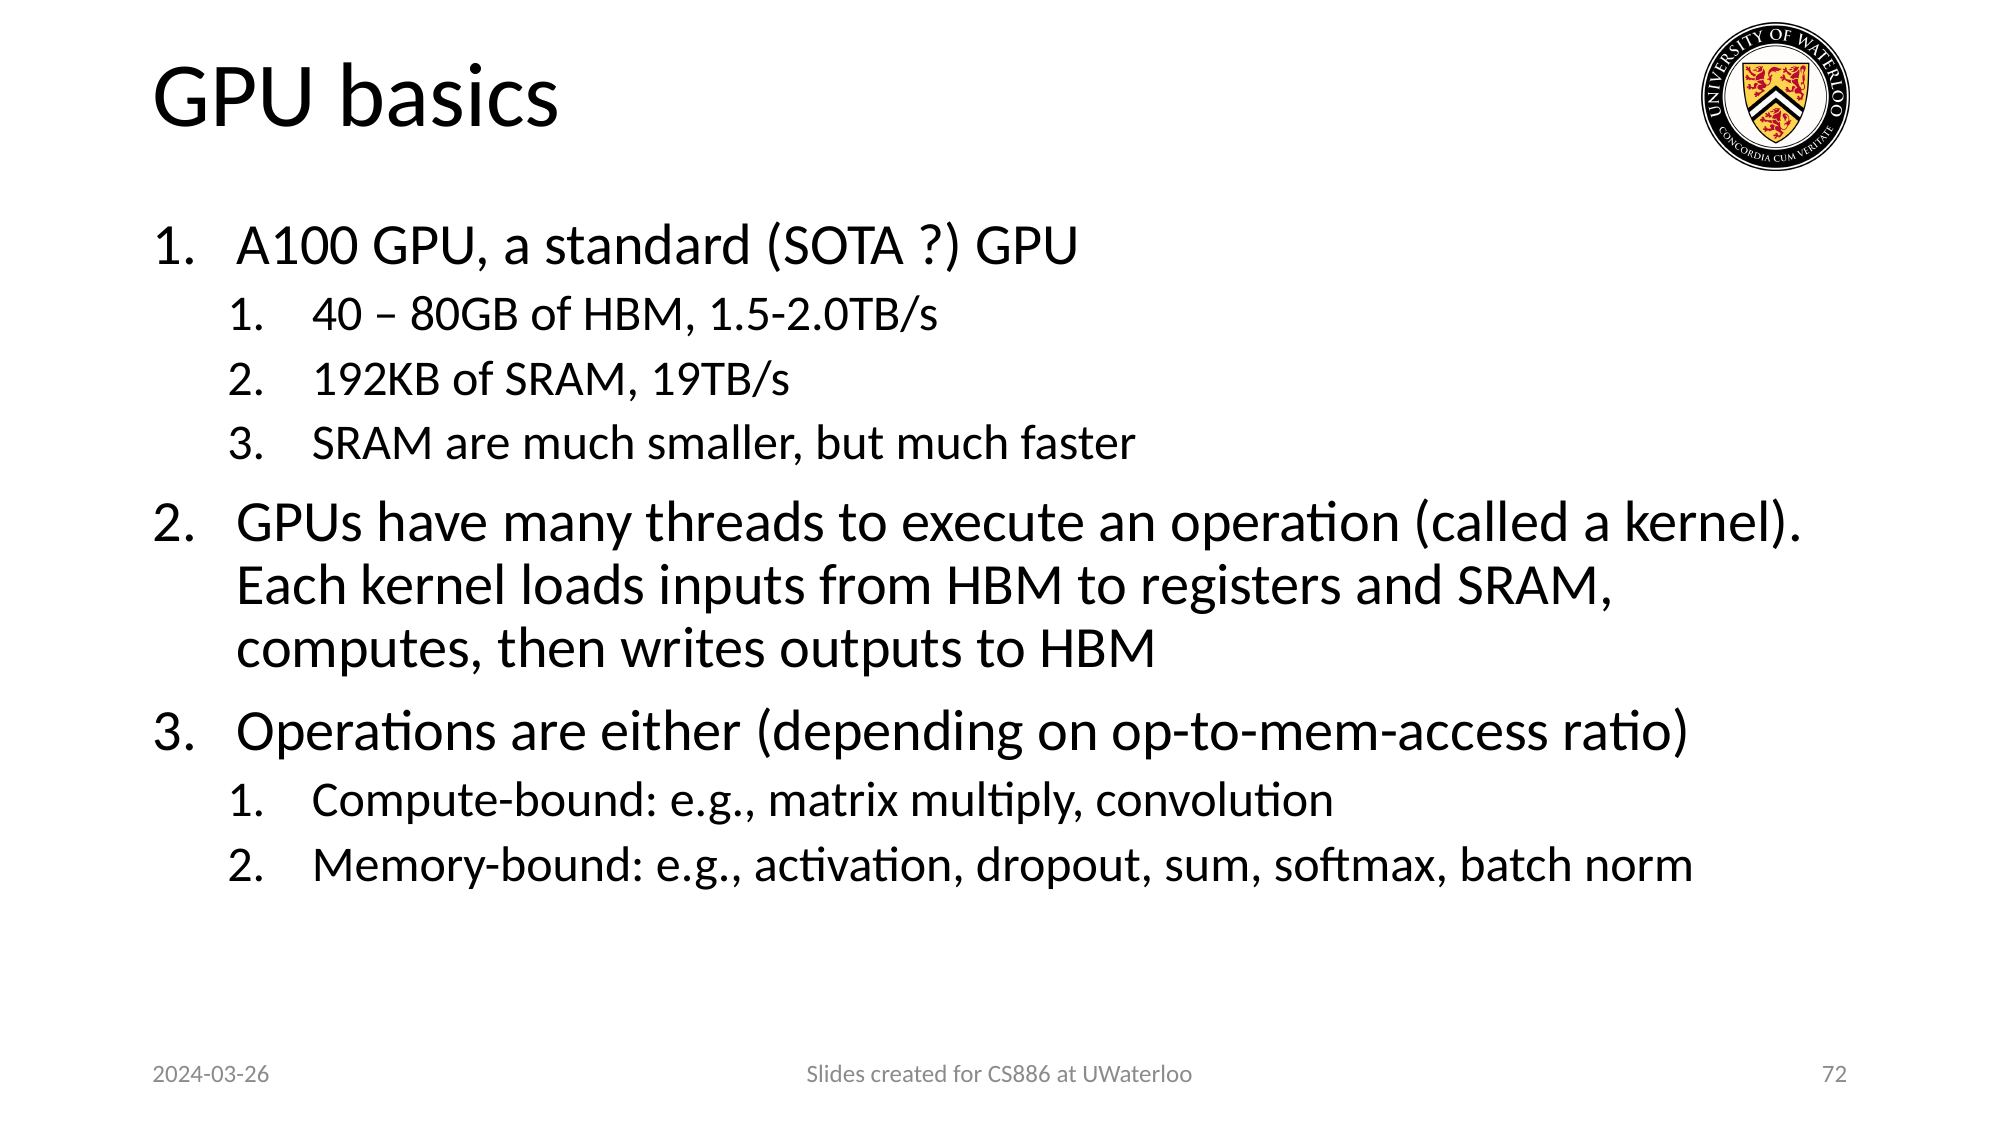

# GPU basics
A100 GPU, a standard (SOTA ?) GPU
40 – 80GB of HBM, 1.5-2.0TB/s
192KB of SRAM, 19TB/s
SRAM are much smaller, but much faster
GPUs have many threads to execute an operation (called a kernel). Each kernel loads inputs from HBM to registers and SRAM, computes, then writes outputs to HBM
Operations are either (depending on op-to-mem-access ratio)
Compute-bound: e.g., matrix multiply, convolution
Memory-bound: e.g., activation, dropout, sum, softmax, batch norm
2024-03-26
Slides created for CS886 at UWaterloo
72